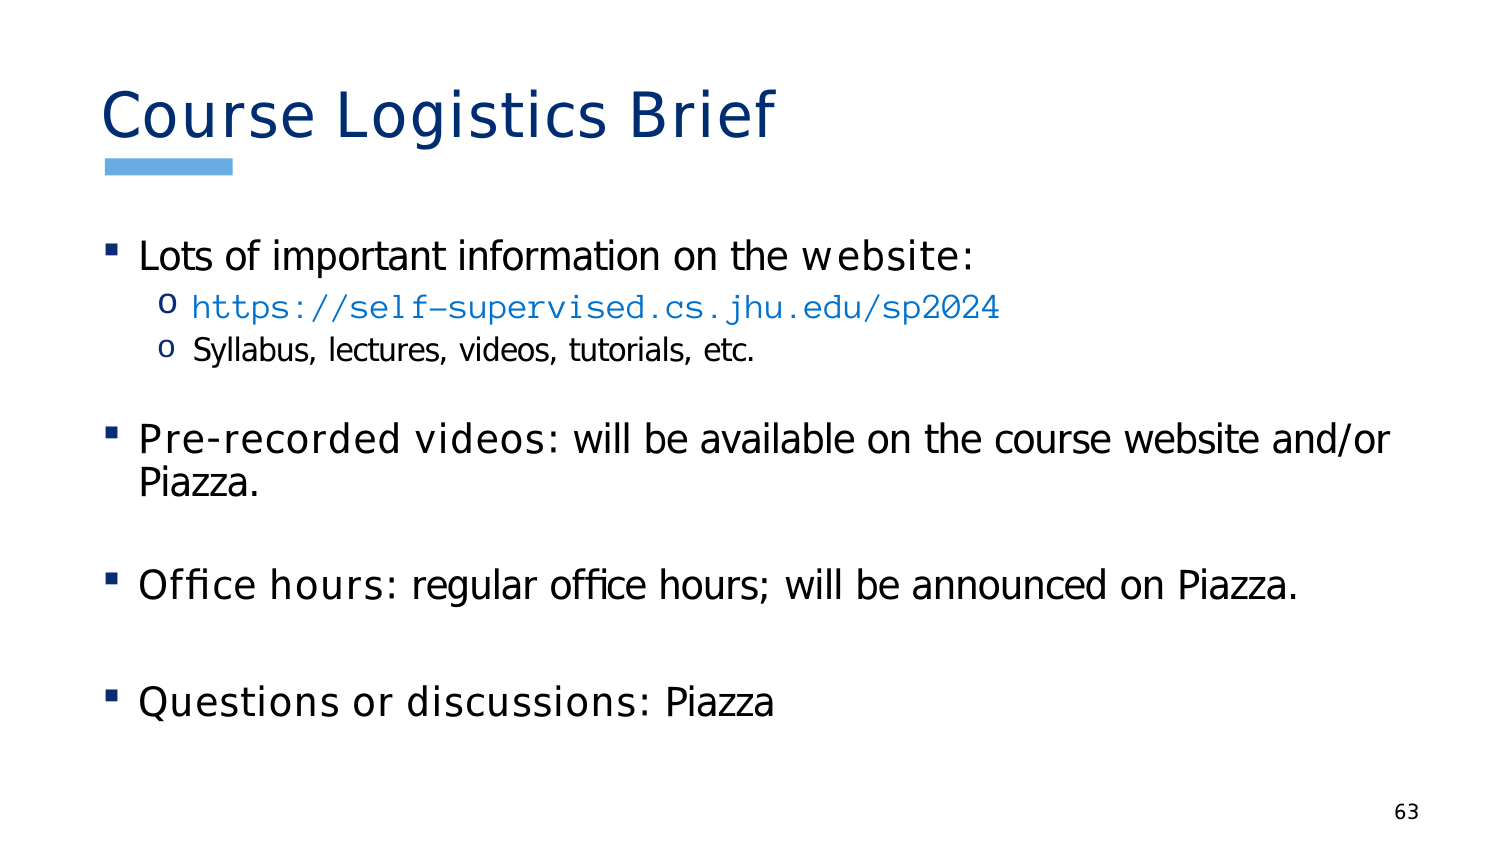

# Course Logistics Brief
Lots of important information on the website:
https://self-supervised.cs.jhu.edu/sp2024
Syllabus, lectures, videos, tutorials, etc.
Pre-recorded videos: will be available on the course website and/or Piazza.
Office hours: regular office hours; will be announced on Piazza.

Questions or discussions: Piazza